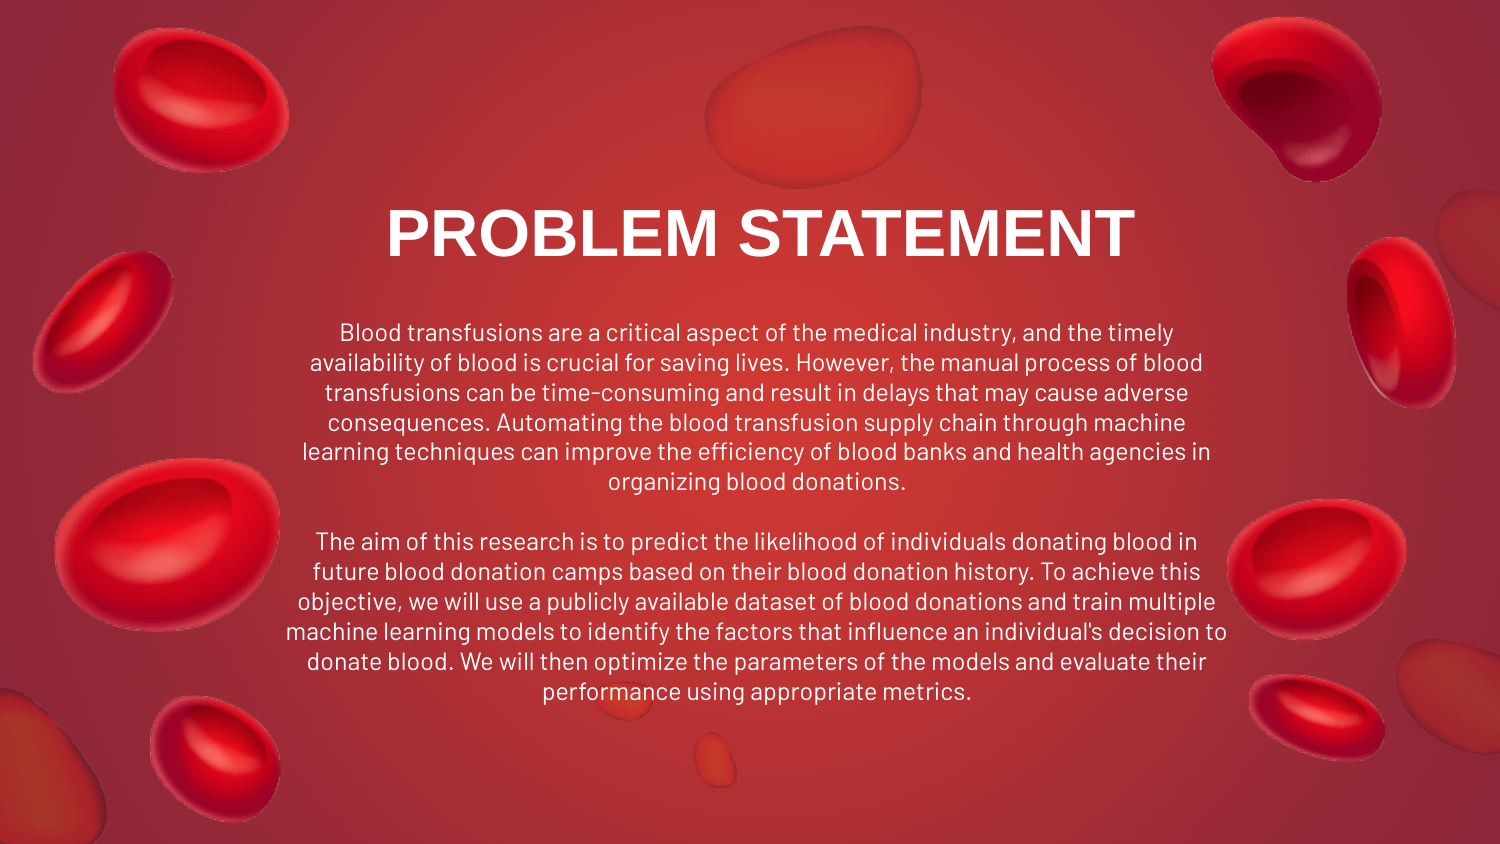

# PROBLEM STATEMENT
Blood transfusions are a critical aspect of the medical industry, and the timely availability of blood is crucial for saving lives. However, the manual process of blood transfusions can be time-consuming and result in delays that may cause adverse consequences. Automating the blood transfusion supply chain through machine learning techniques can improve the efficiency of blood banks and health agencies in organizing blood donations.

The aim of this research is to predict the likelihood of individuals donating blood in future blood donation camps based on their blood donation history. To achieve this objective, we will use a publicly available dataset of blood donations and train multiple machine learning models to identify the factors that influence an individual's decision to donate blood. We will then optimize the parameters of the models and evaluate their performance using appropriate metrics.